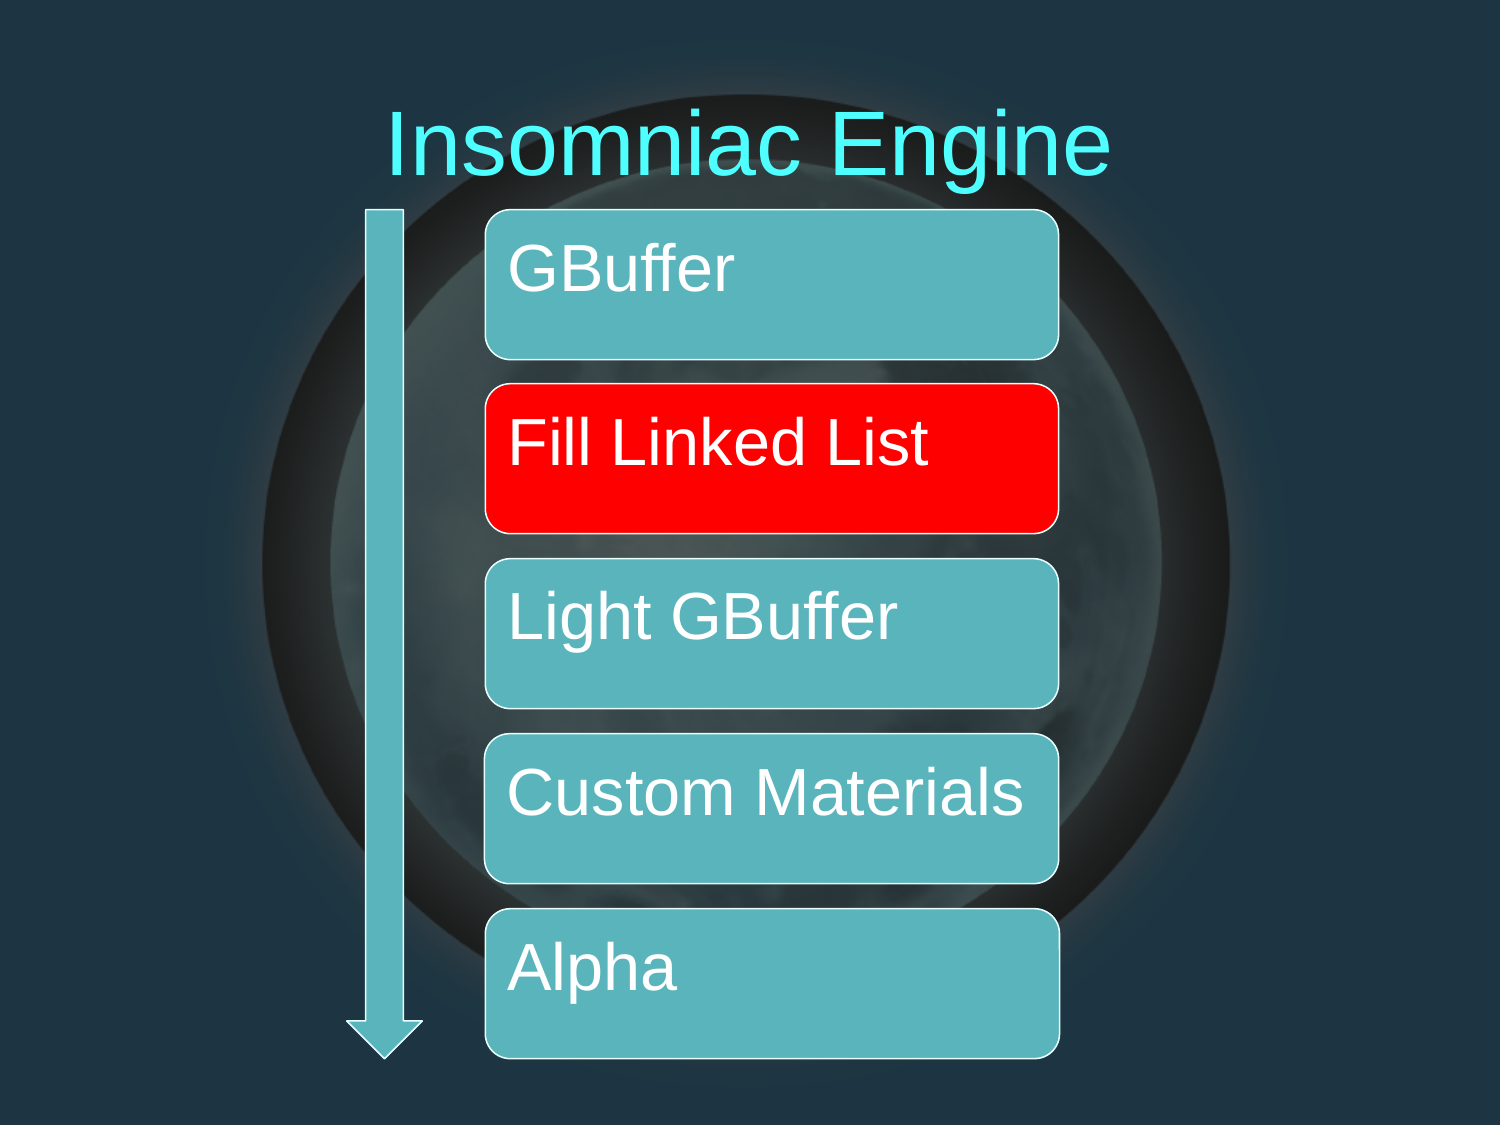

# Insomniac Engine

GBufferr
Fill Linked List
Light GBuffer
Custom Materials
Alpha